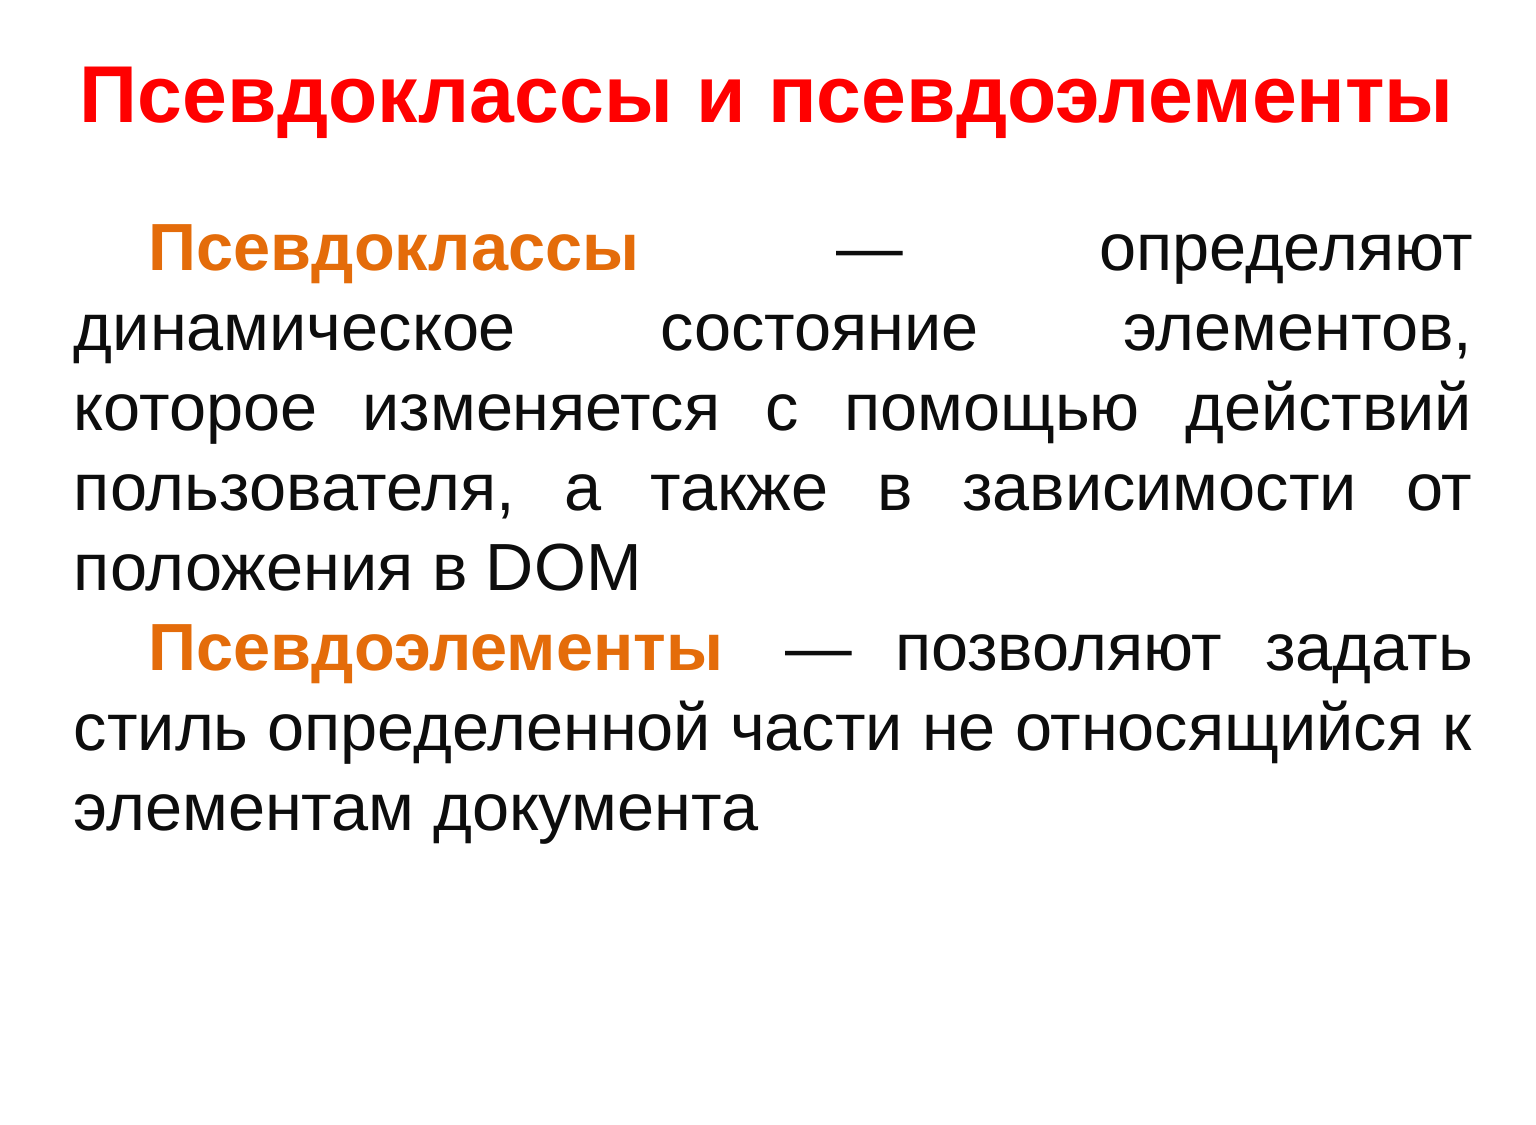

# Псевдоклассы и псевдоэлементы

Псевдоклассы — определяют динамическое состояние элементов, которое изменяется с помощью действий пользователя, а также в зависимости от положения в DOM
Псевдоэлементы  — позволяют задать стиль определенной части не относящийся к элементам документа